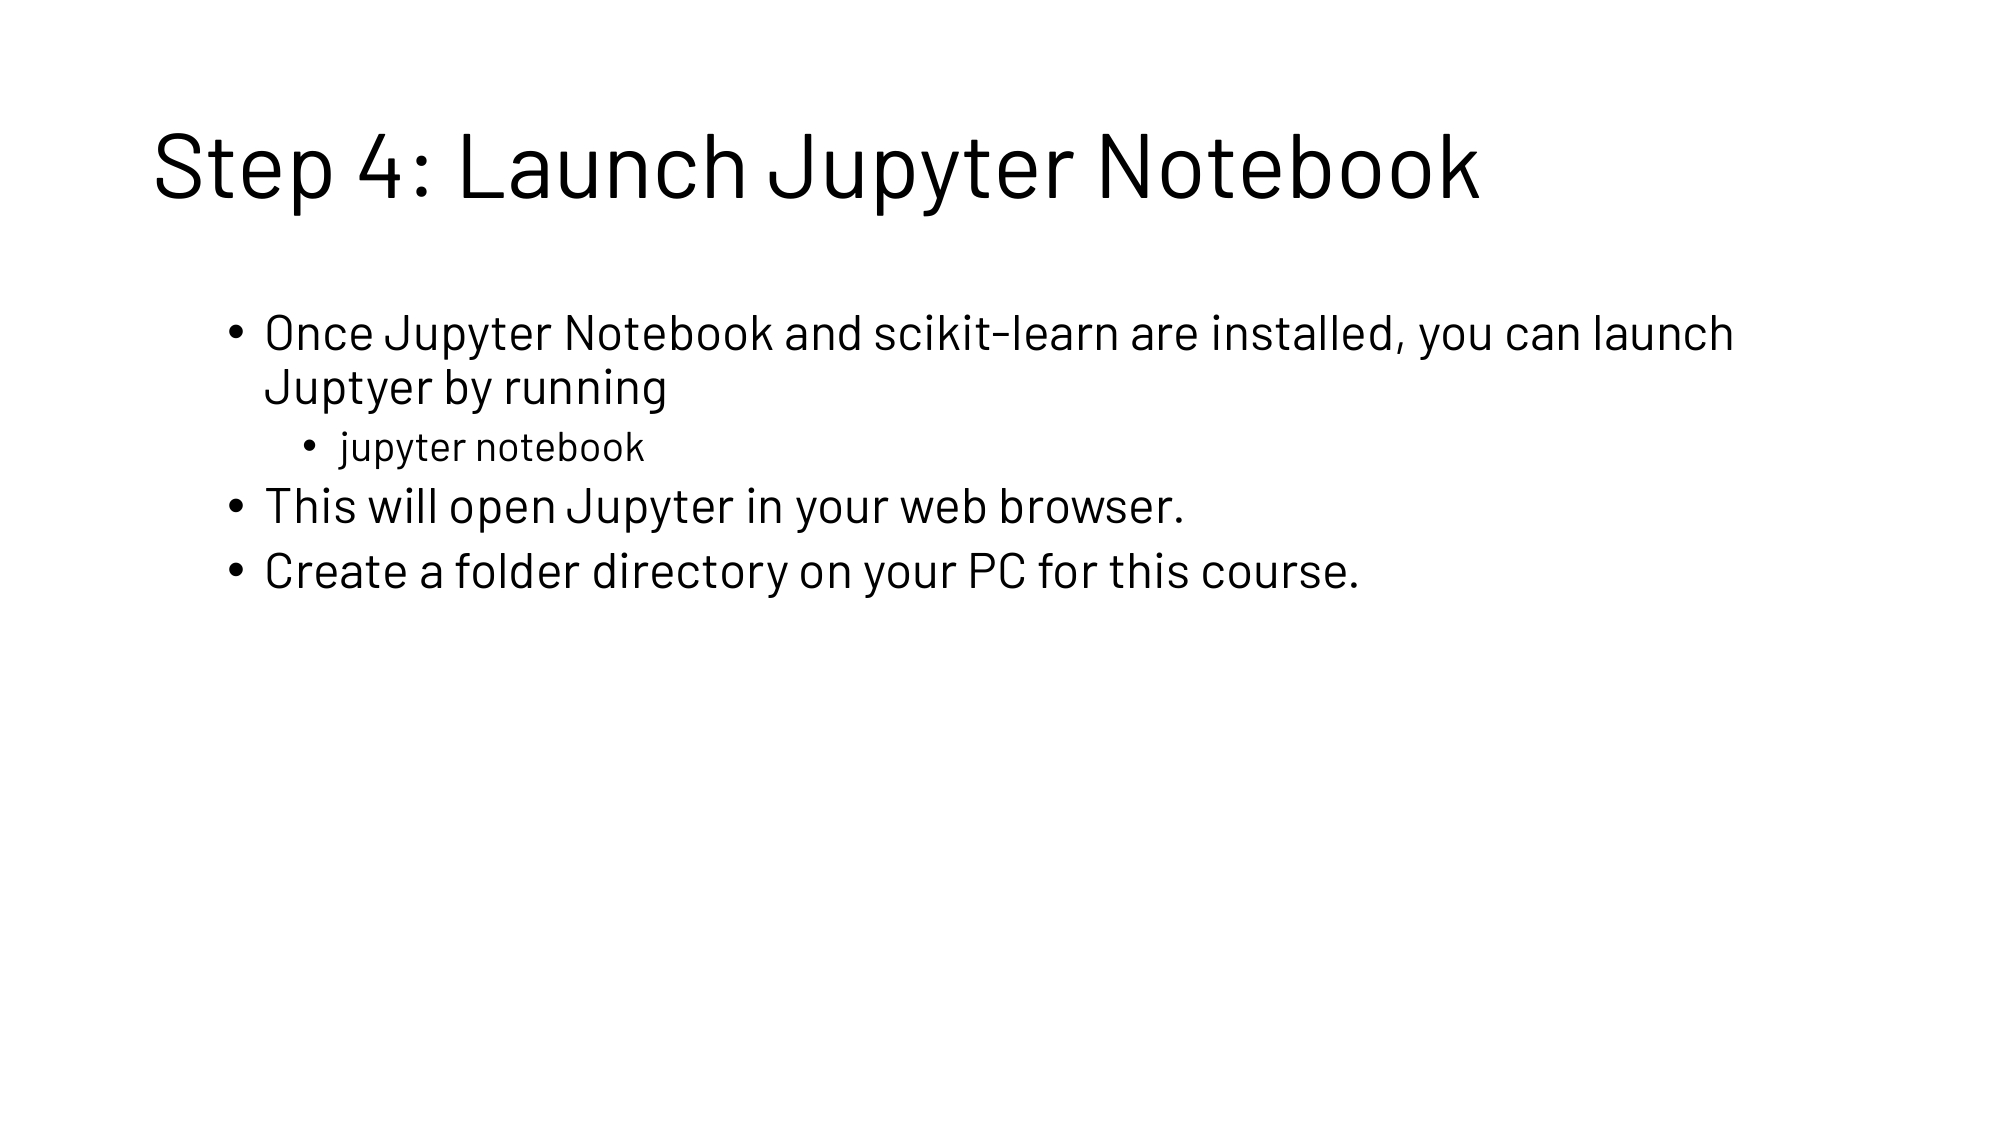

# Step 4: Launch Jupyter Notebook
Once Jupyter Notebook and scikit-learn are installed, you can launch Juptyer by running
jupyter notebook
This will open Jupyter in your web browser.
Create a folder directory on your PC for this course.